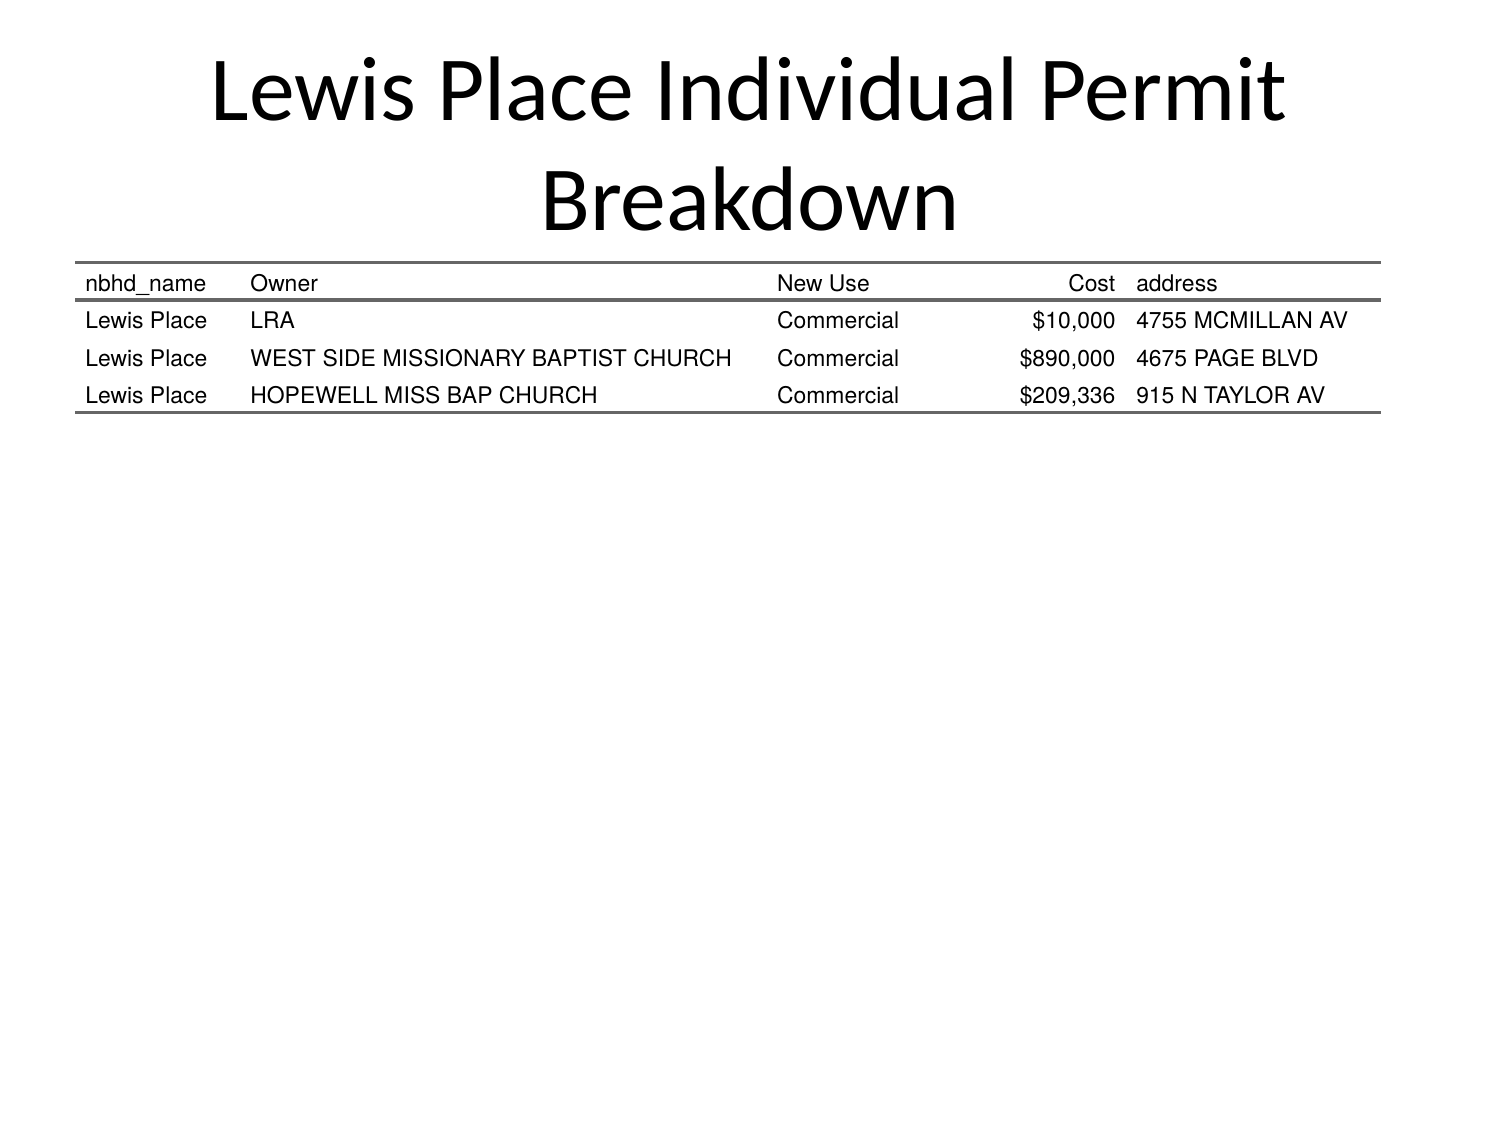

# Lewis Place Individual Permit Breakdown
| nbhd\_name | Owner | New Use | Cost | address |
| --- | --- | --- | --- | --- |
| Lewis Place | LRA | Commercial | $10,000 | 4755 MCMILLAN AV |
| Lewis Place | WEST SIDE MISSIONARY BAPTIST CHURCH | Commercial | $890,000 | 4675 PAGE BLVD |
| Lewis Place | HOPEWELL MISS BAP CHURCH | Commercial | $209,336 | 915 N TAYLOR AV |